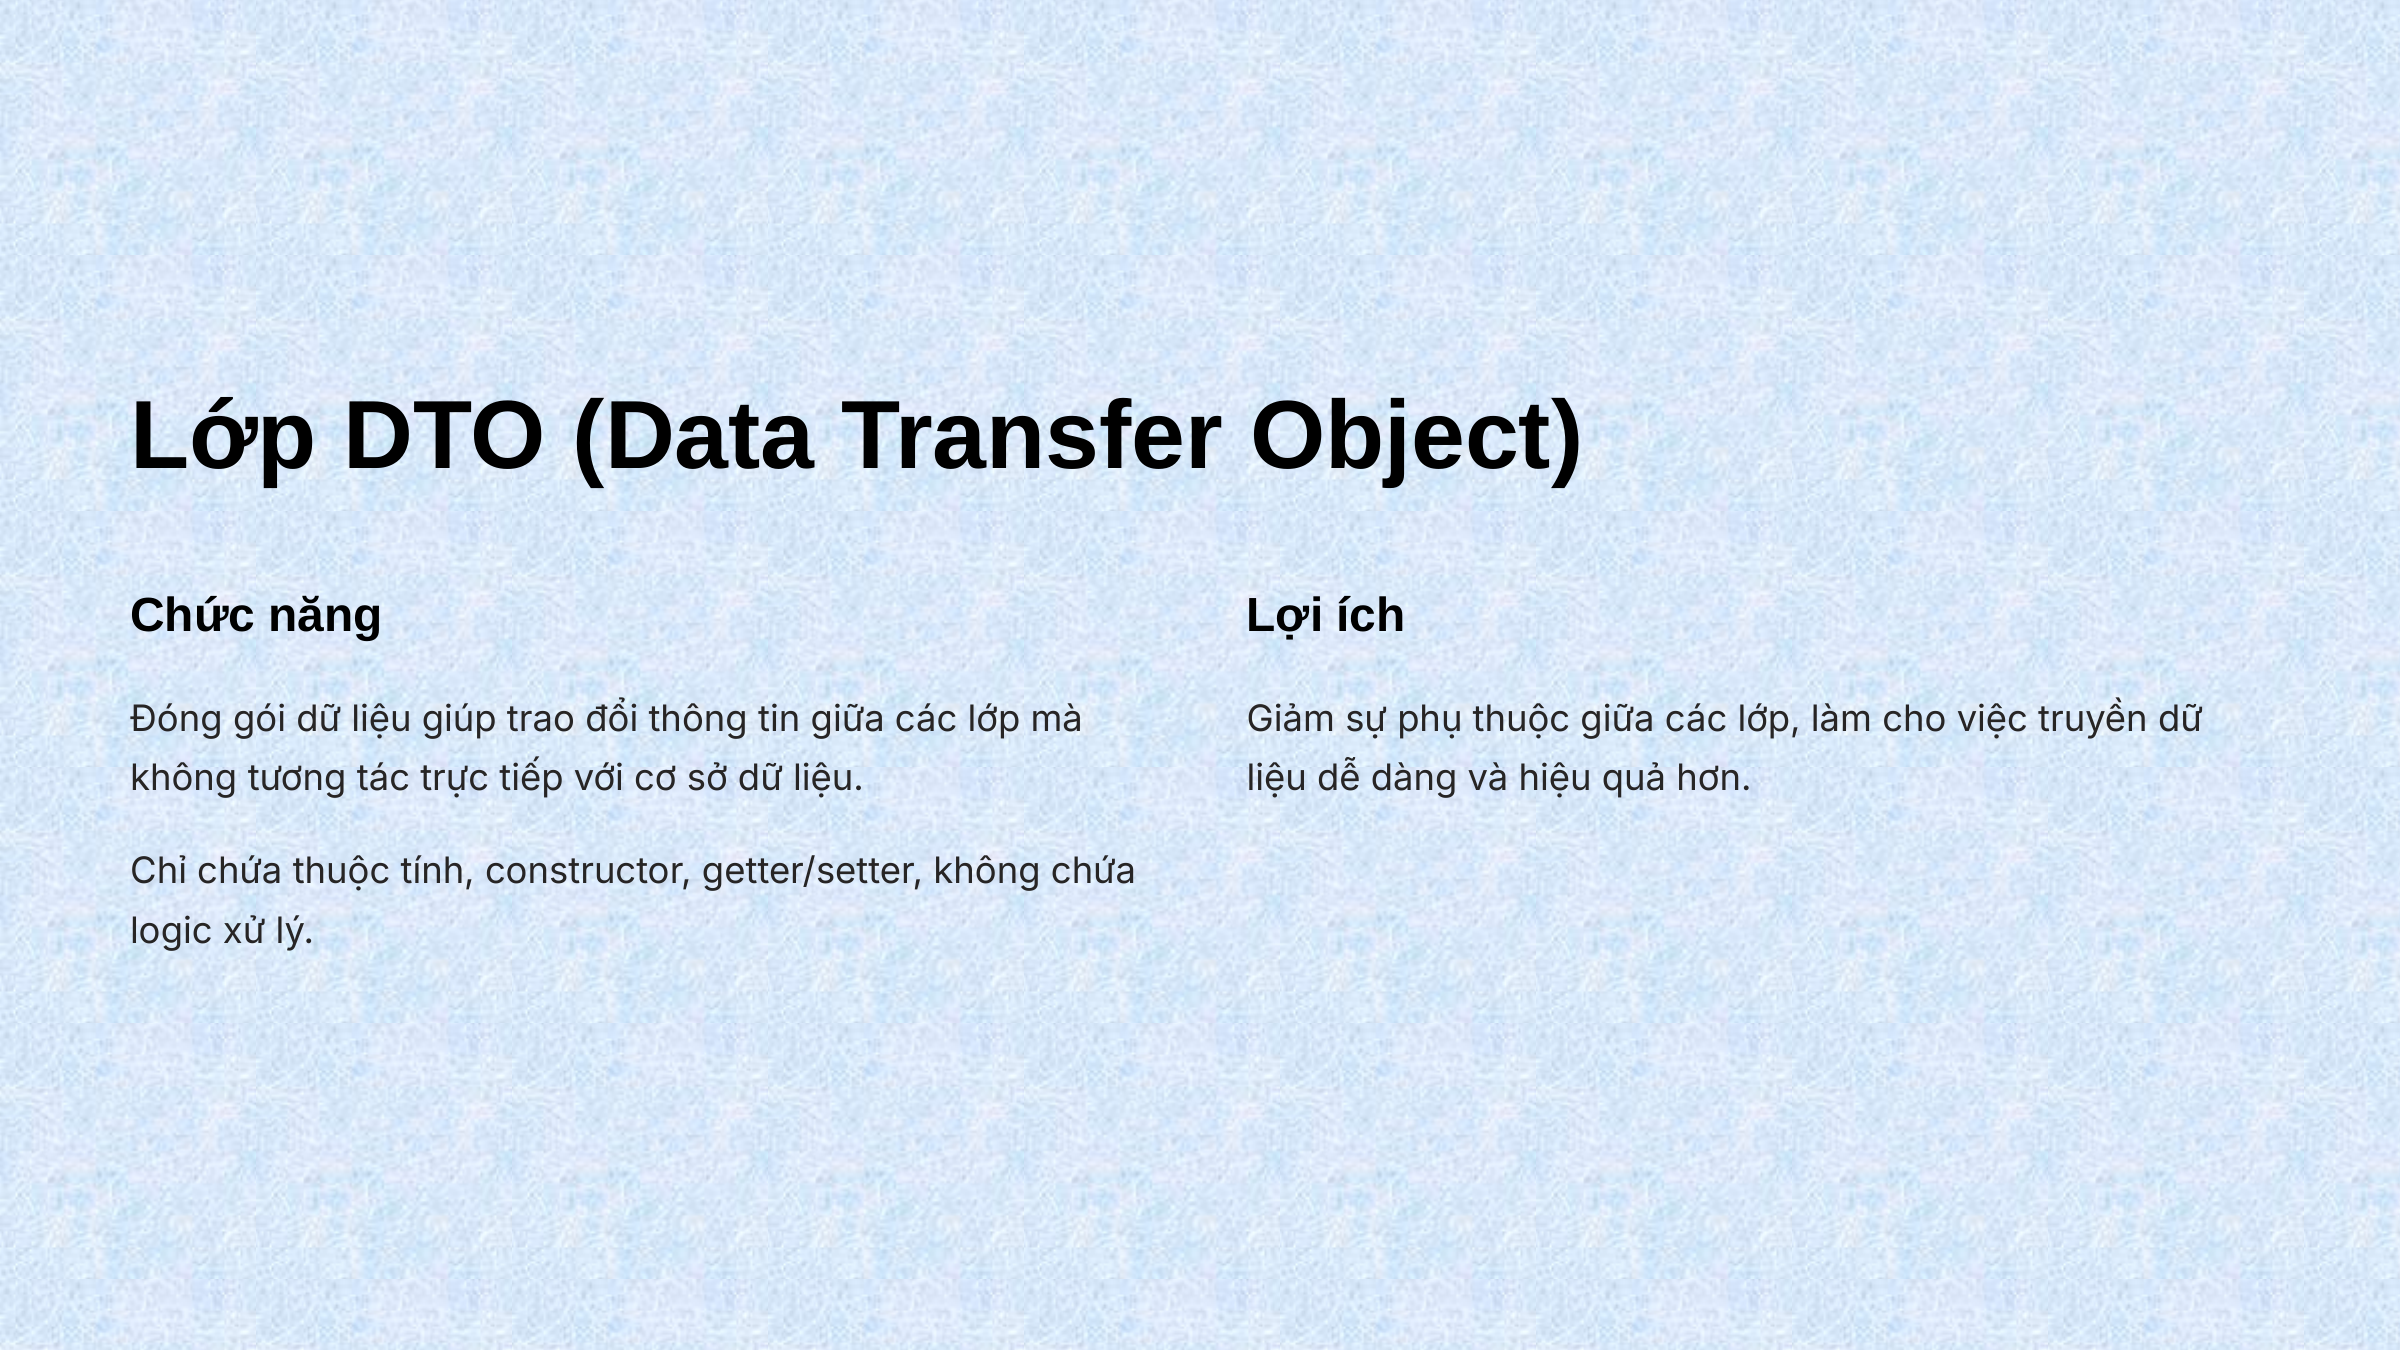

Lớp DTO (Data Transfer Object)
Chức năng
Lợi ích
Đóng gói dữ liệu giúp trao đổi thông tin giữa các lớp mà không tương tác trực tiếp với cơ sở dữ liệu.
Giảm sự phụ thuộc giữa các lớp, làm cho việc truyền dữ liệu dễ dàng và hiệu quả hơn.
Chỉ chứa thuộc tính, constructor, getter/setter, không chứa logic xử lý.